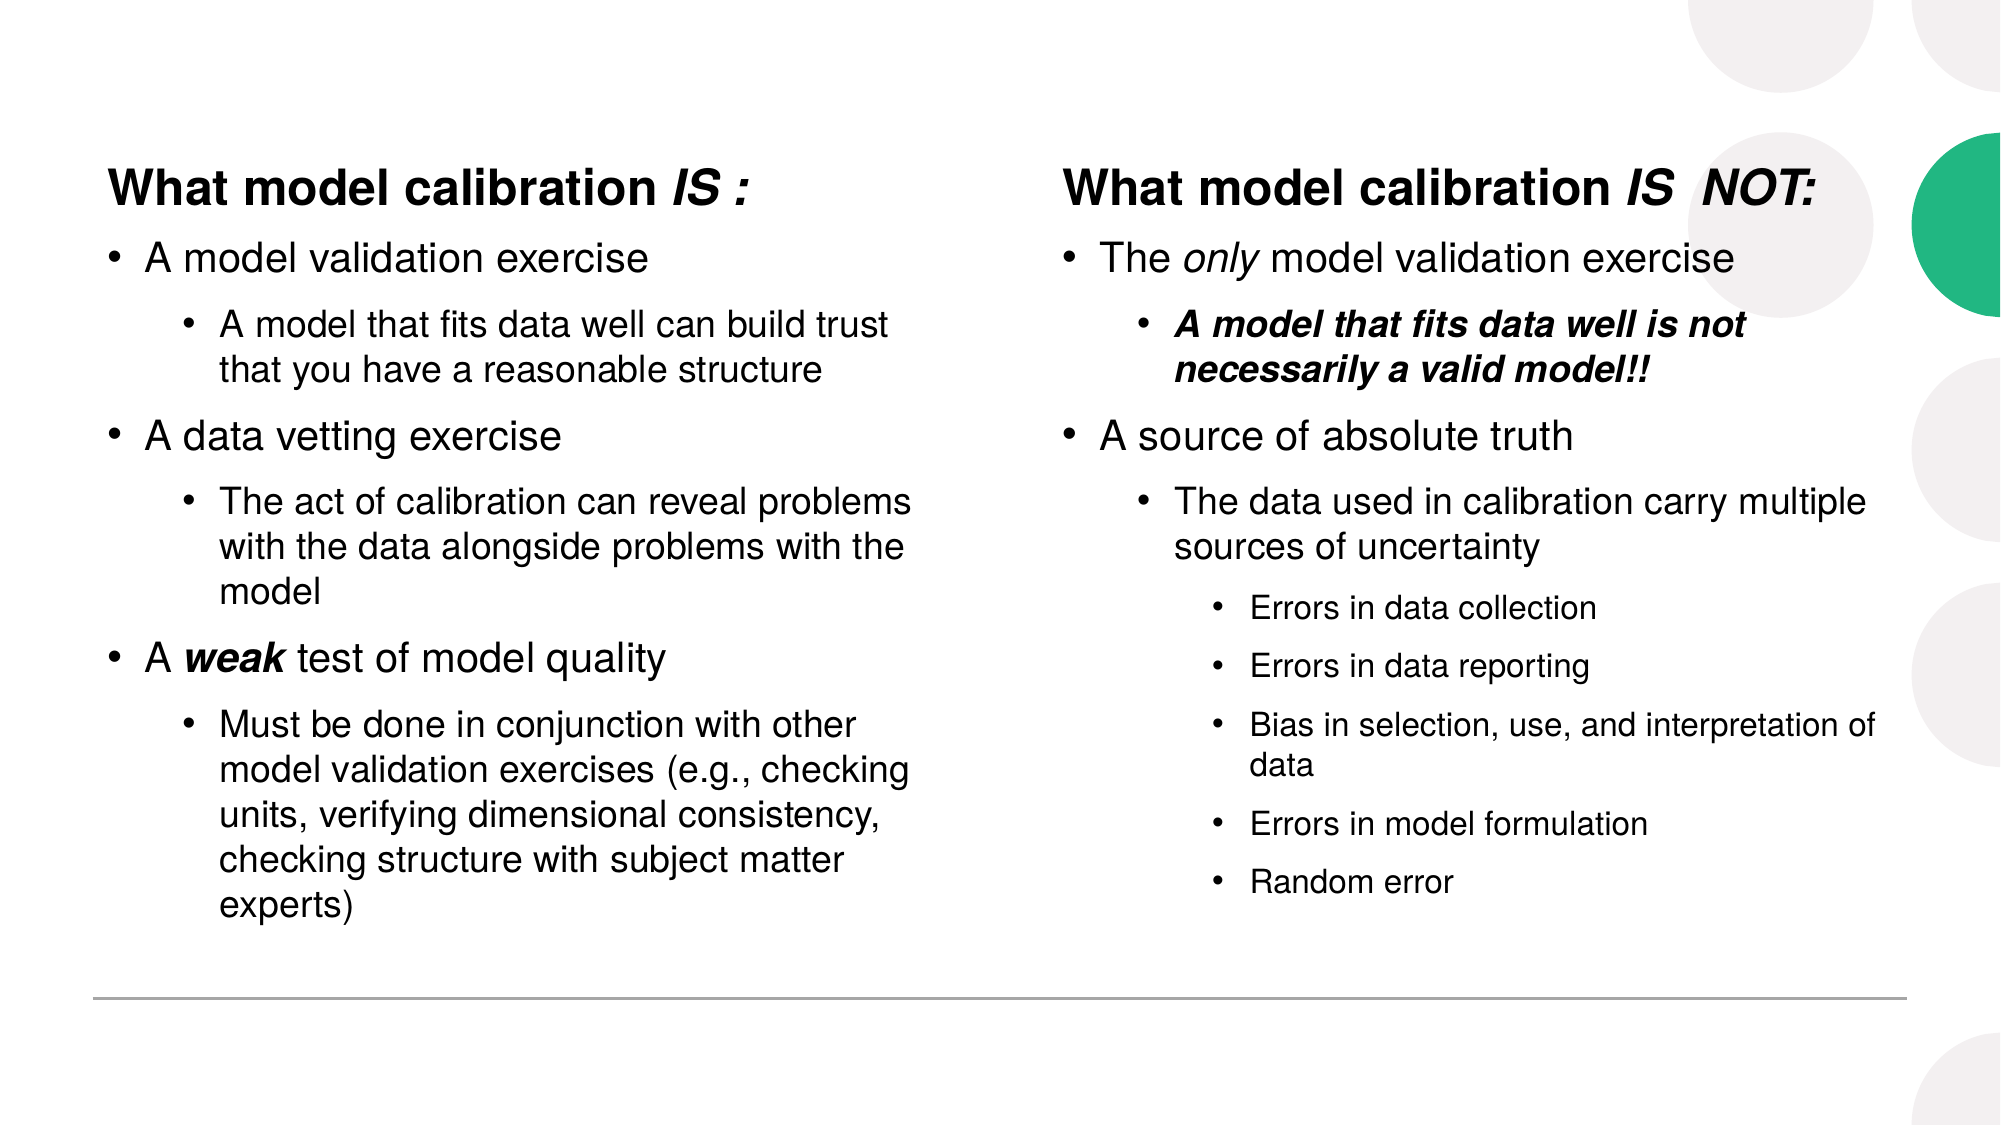

What model calibration IS :
What model calibration IS  NOT:
A model validation exercise
A model that fits data well can build trust that you have a reasonable structure
A data vetting exercise
The act of calibration can reveal problems with the data alongside problems with the model
A weak test of model quality
Must be done in conjunction with other model validation exercises (e.g., checking units, verifying dimensional consistency, checking structure with subject matter experts)

The only model validation exercise
A model that fits data well is not necessarily a valid model!!
A source of absolute truth
The data used in calibration carry multiple sources of uncertainty
Errors in data collection
Errors in data reporting
Bias in selection, use, and interpretation of data
Errors in model formulation
Random error